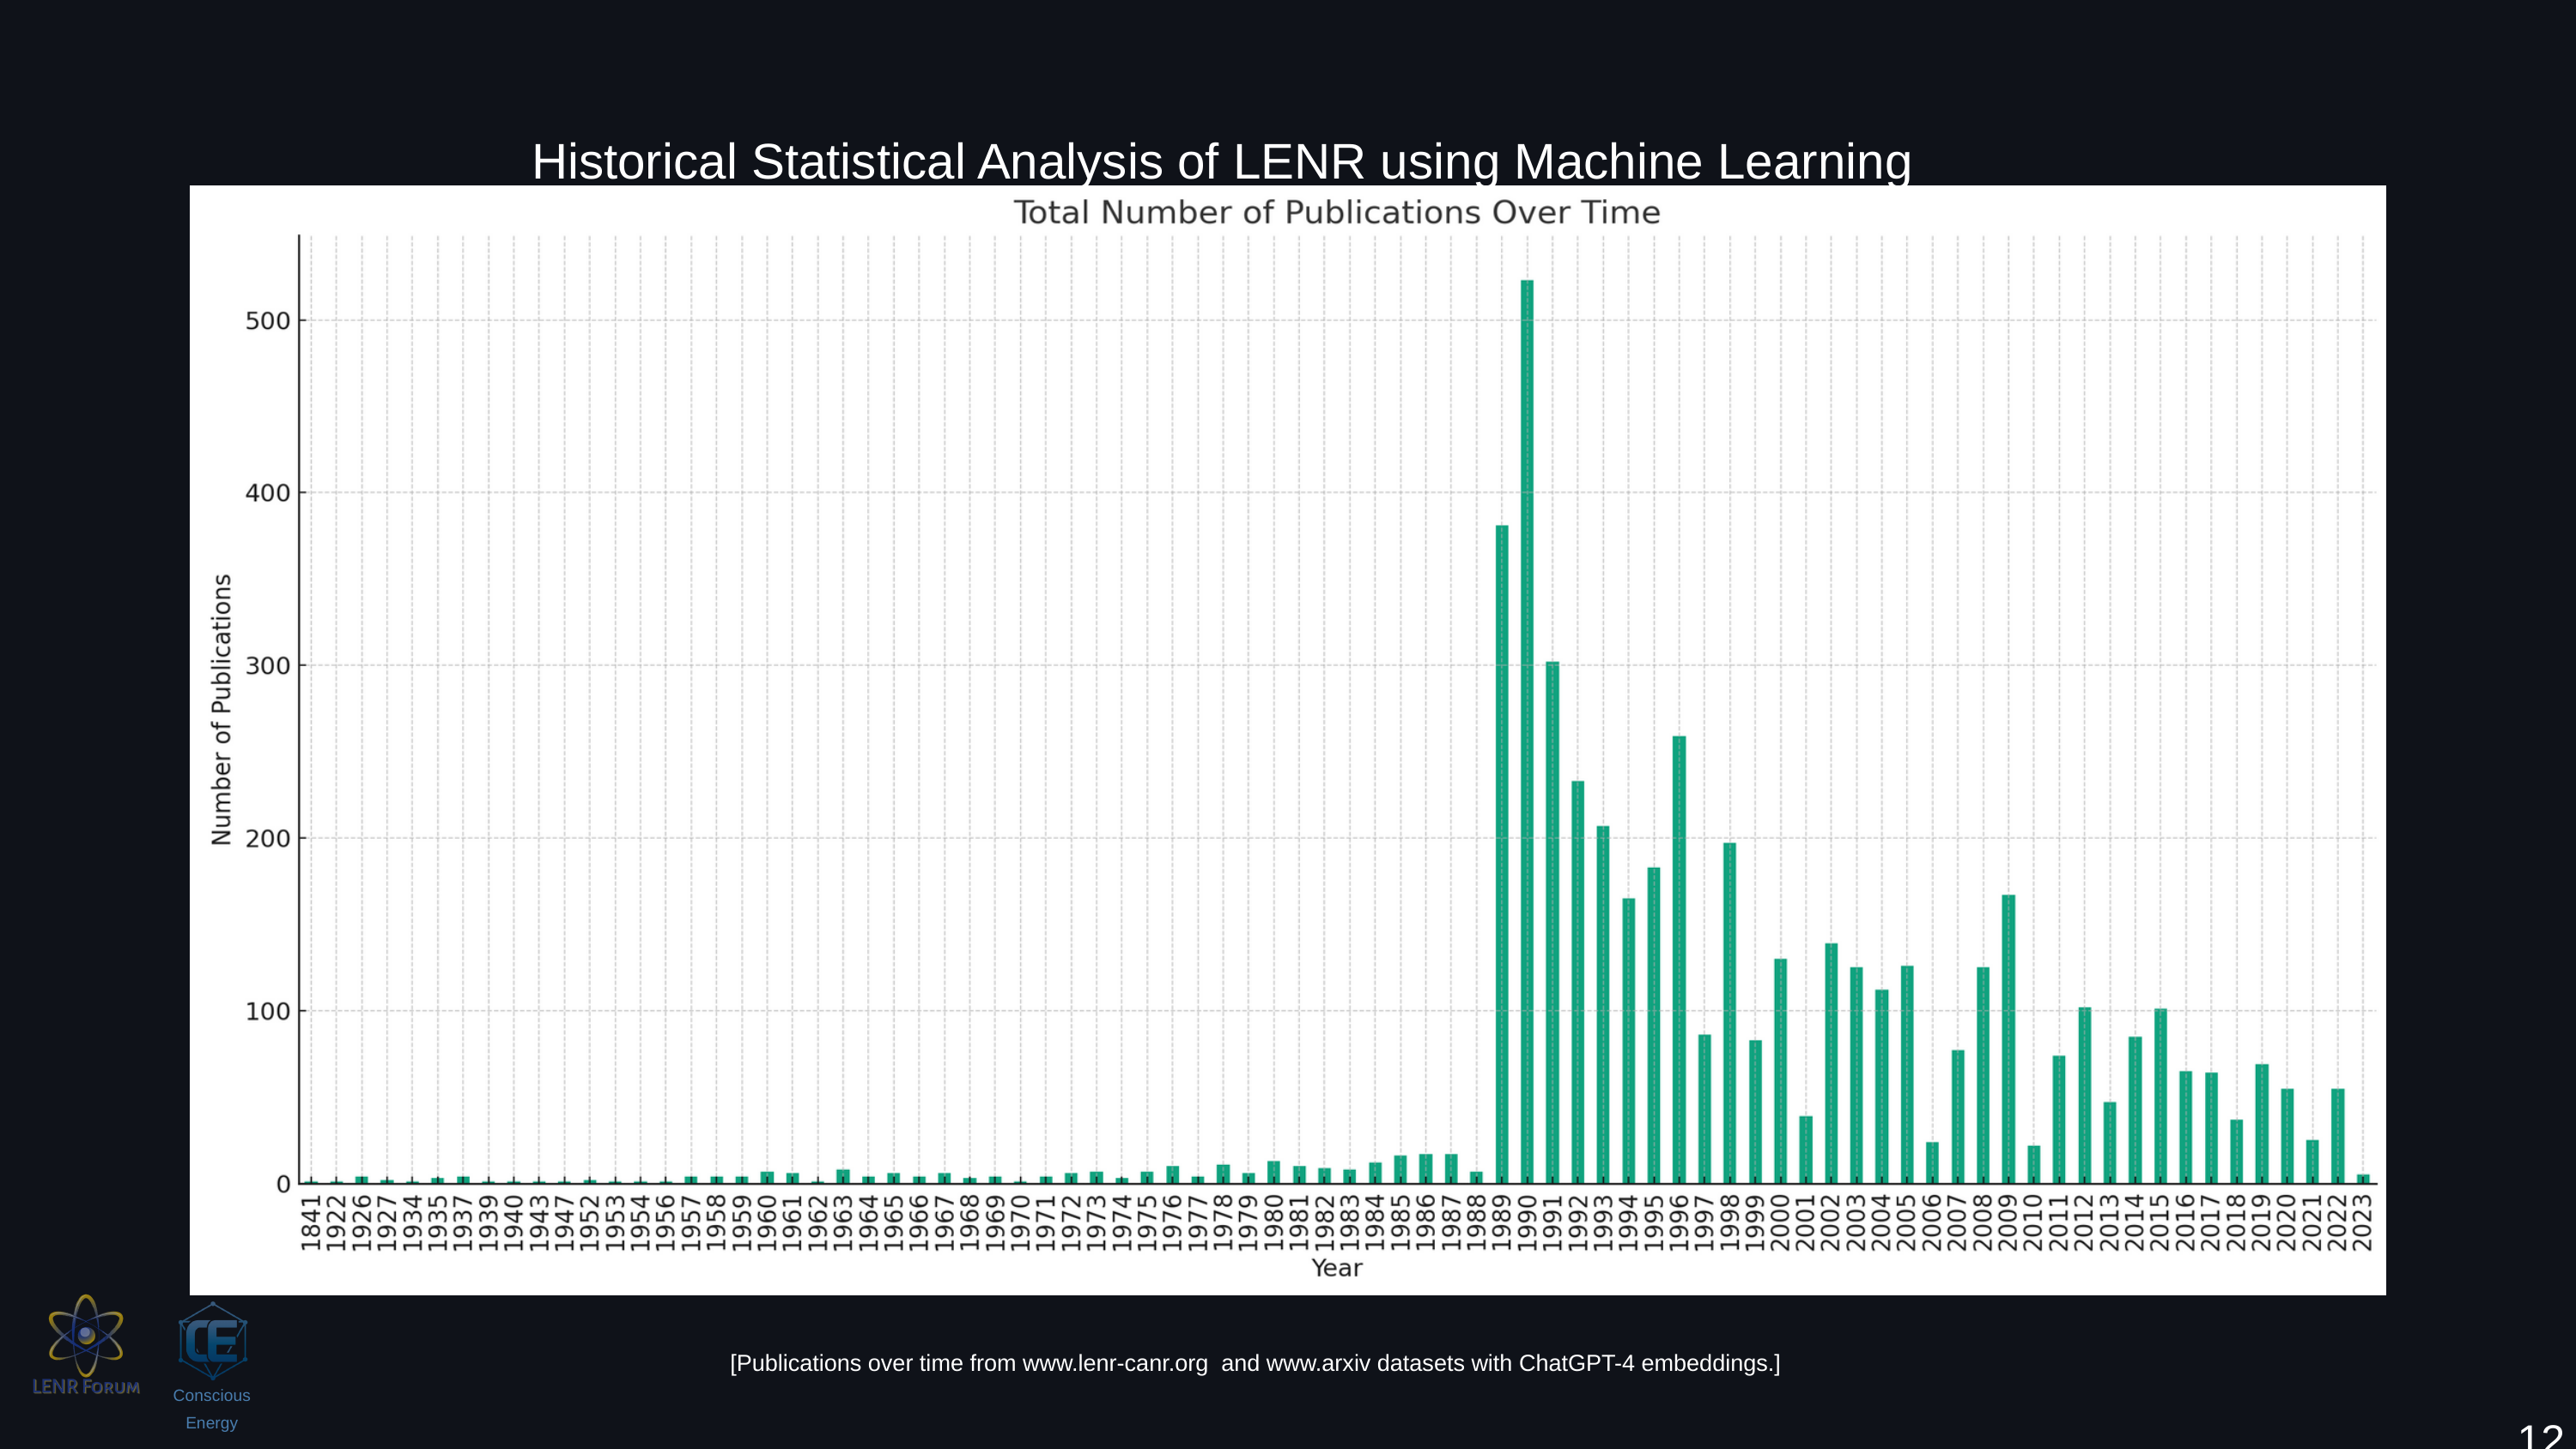

Historical Statistical Analysis of LENR using Machine Learning

Conscious Energy
[Publications over time from www.lenr-canr.org  and www.arxiv datasets with ChatGPT-4 embeddings.]
12